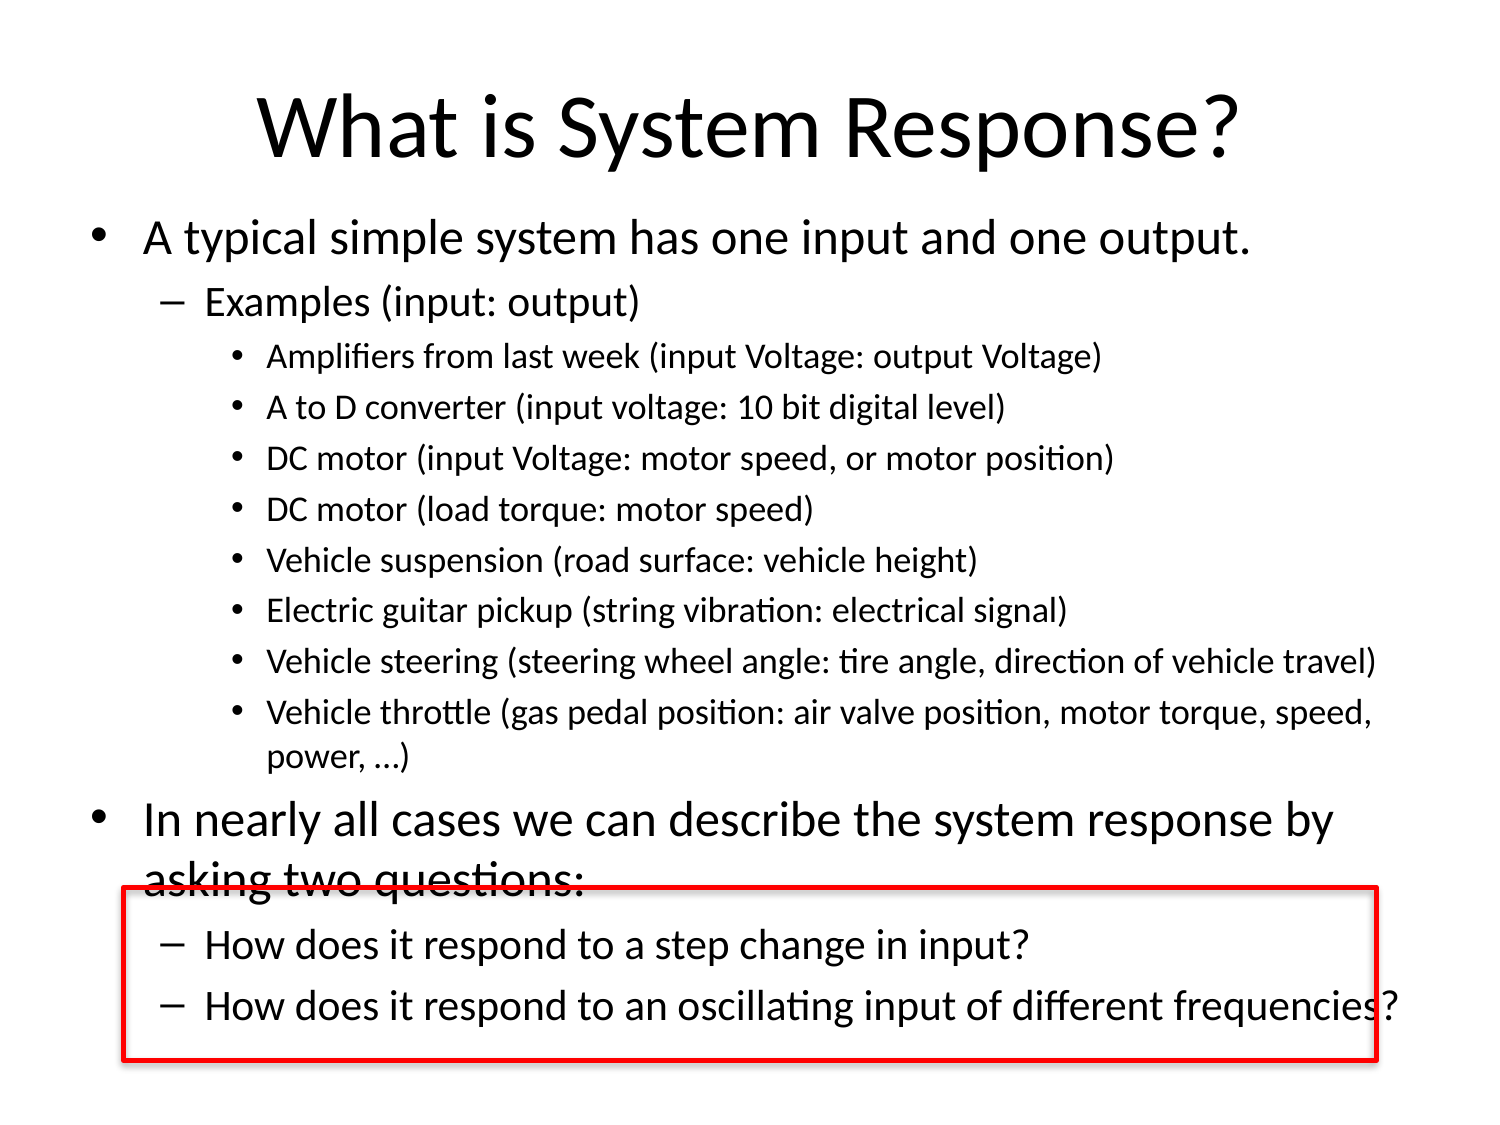

# What is System Response?
A typical simple system has one input and one output.
Examples (input: output)
Amplifiers from last week (input Voltage: output Voltage)
A to D converter (input voltage: 10 bit digital level)
DC motor (input Voltage: motor speed, or motor position)
DC motor (load torque: motor speed)
Vehicle suspension (road surface: vehicle height)
Electric guitar pickup (string vibration: electrical signal)
Vehicle steering (steering wheel angle: tire angle, direction of vehicle travel)
Vehicle throttle (gas pedal position: air valve position, motor torque, speed, power, …)
In nearly all cases we can describe the system response by asking two questions:
How does it respond to a step change in input?
How does it respond to an oscillating input of different frequencies?